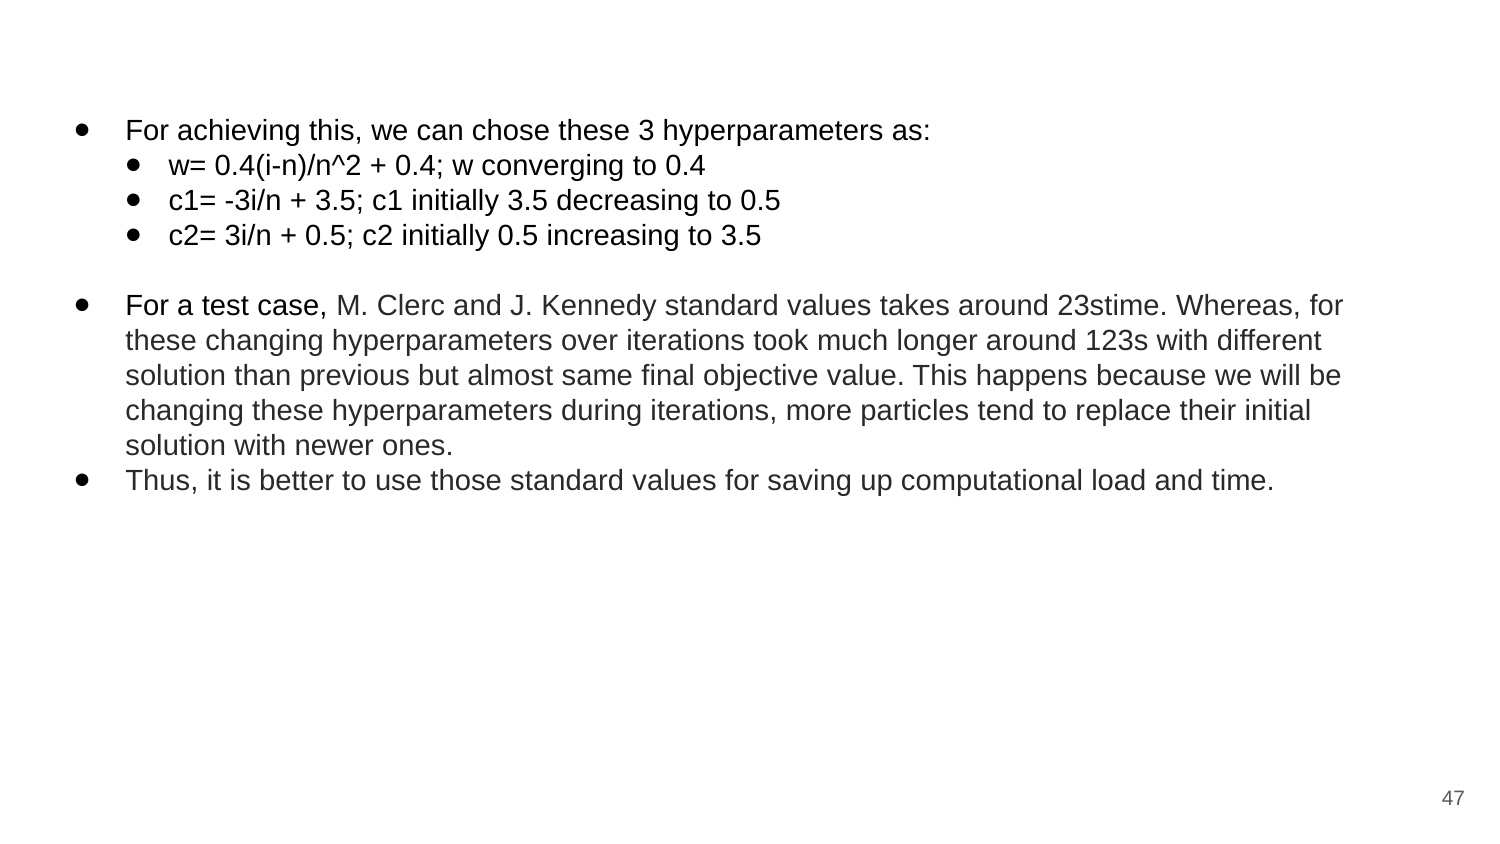

For achieving this, we can chose these 3 hyperparameters as:
w= 0.4(i-n)/n^2 + 0.4; w converging to 0.4
c1= -3i/n + 3.5; c1 initially 3.5 decreasing to 0.5
c2= 3i/n + 0.5; c2 initially 0.5 increasing to 3.5

For a test case, M. Clerc and J. Kennedy standard values takes around 23stime. Whereas, for these changing hyperparameters over iterations took much longer around 123s with different solution than previous but almost same final objective value. This happens because we will be changing these hyperparameters during iterations, more particles tend to replace their initial solution with newer ones.
Thus, it is better to use those standard values for saving up computational load and time.
47